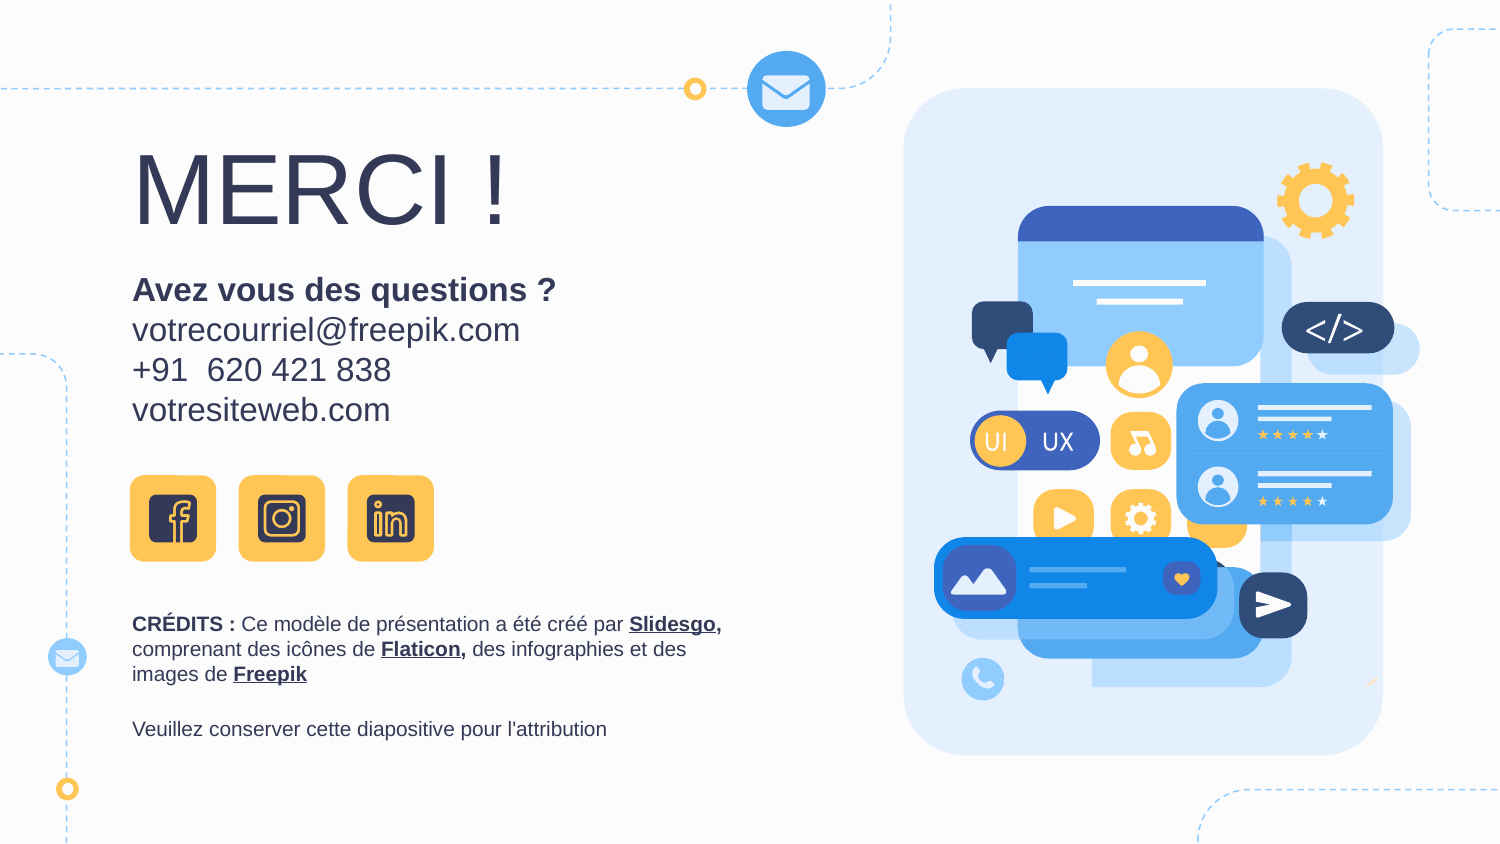

# MERCI !

Avez vous des questions ?
votrecourriel@freepik.com
+91  620 421 838
votresiteweb.com

Veuillez conserver cette diapositive pour l'attribution